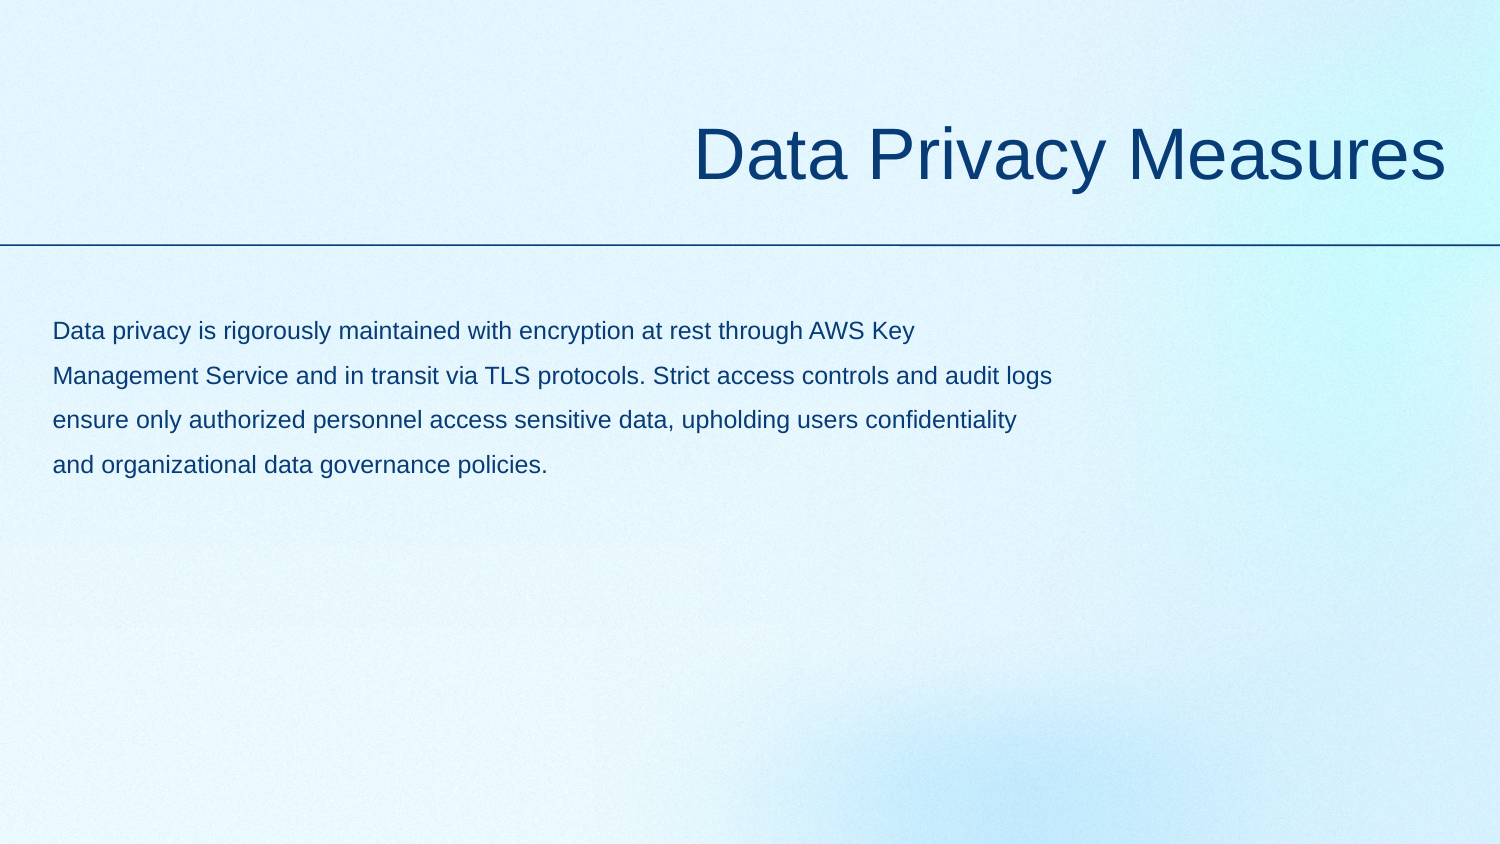

# Data Privacy Measures
Data privacy is rigorously maintained with encryption at rest through AWS Key Management Service and in transit via TLS protocols. Strict access controls and audit logs ensure only authorized personnel access sensitive data, upholding users confidentiality and organizational data governance policies.